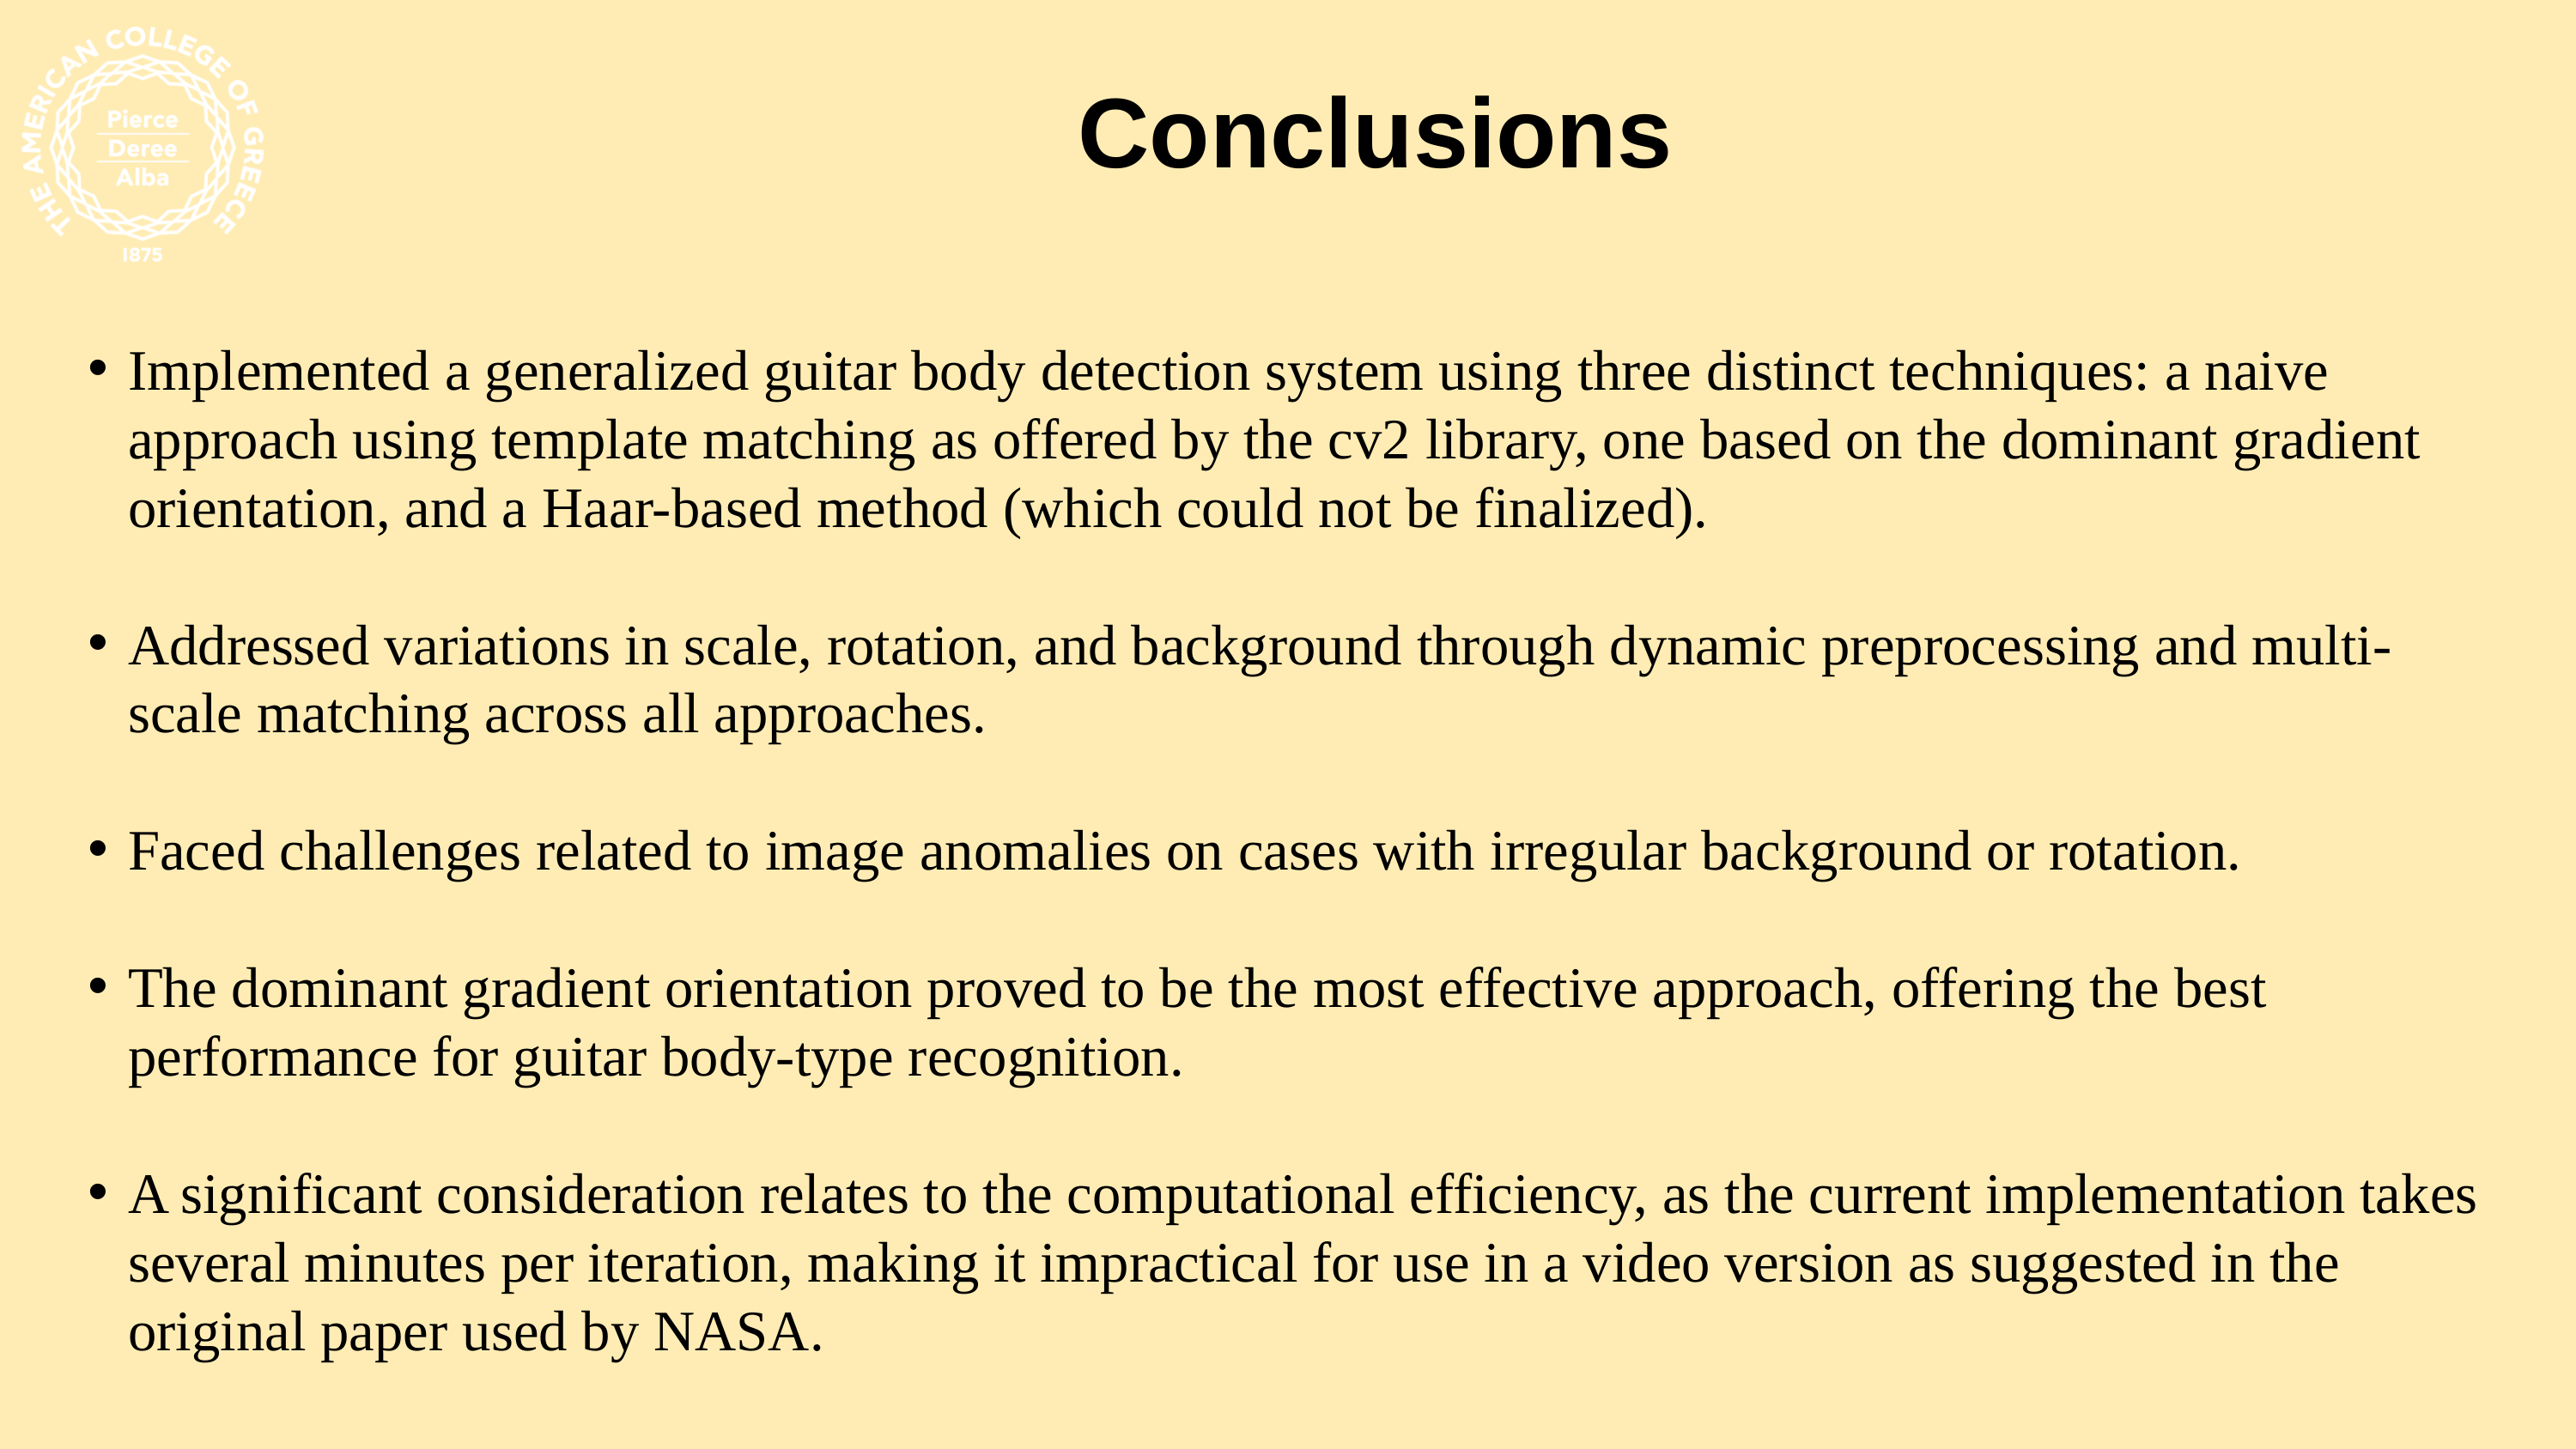

Conclusions

Implemented a generalized guitar body detection system using three distinct techniques: a naive approach using template matching as offered by the cv2 library, one based on the dominant gradient orientation, and a Haar-based method (which could not be finalized).

Addressed variations in scale, rotation, and background through dynamic preprocessing and multi-scale matching across all approaches.

Faced challenges related to image anomalies on cases with irregular background or rotation.

The dominant gradient orientation proved to be the most effective approach, offering the best performance for guitar body-type recognition.

A significant consideration relates to the computational efficiency, as the current implementation takes several minutes per iteration, making it impractical for use in a video version as suggested in the original paper used by NASA.